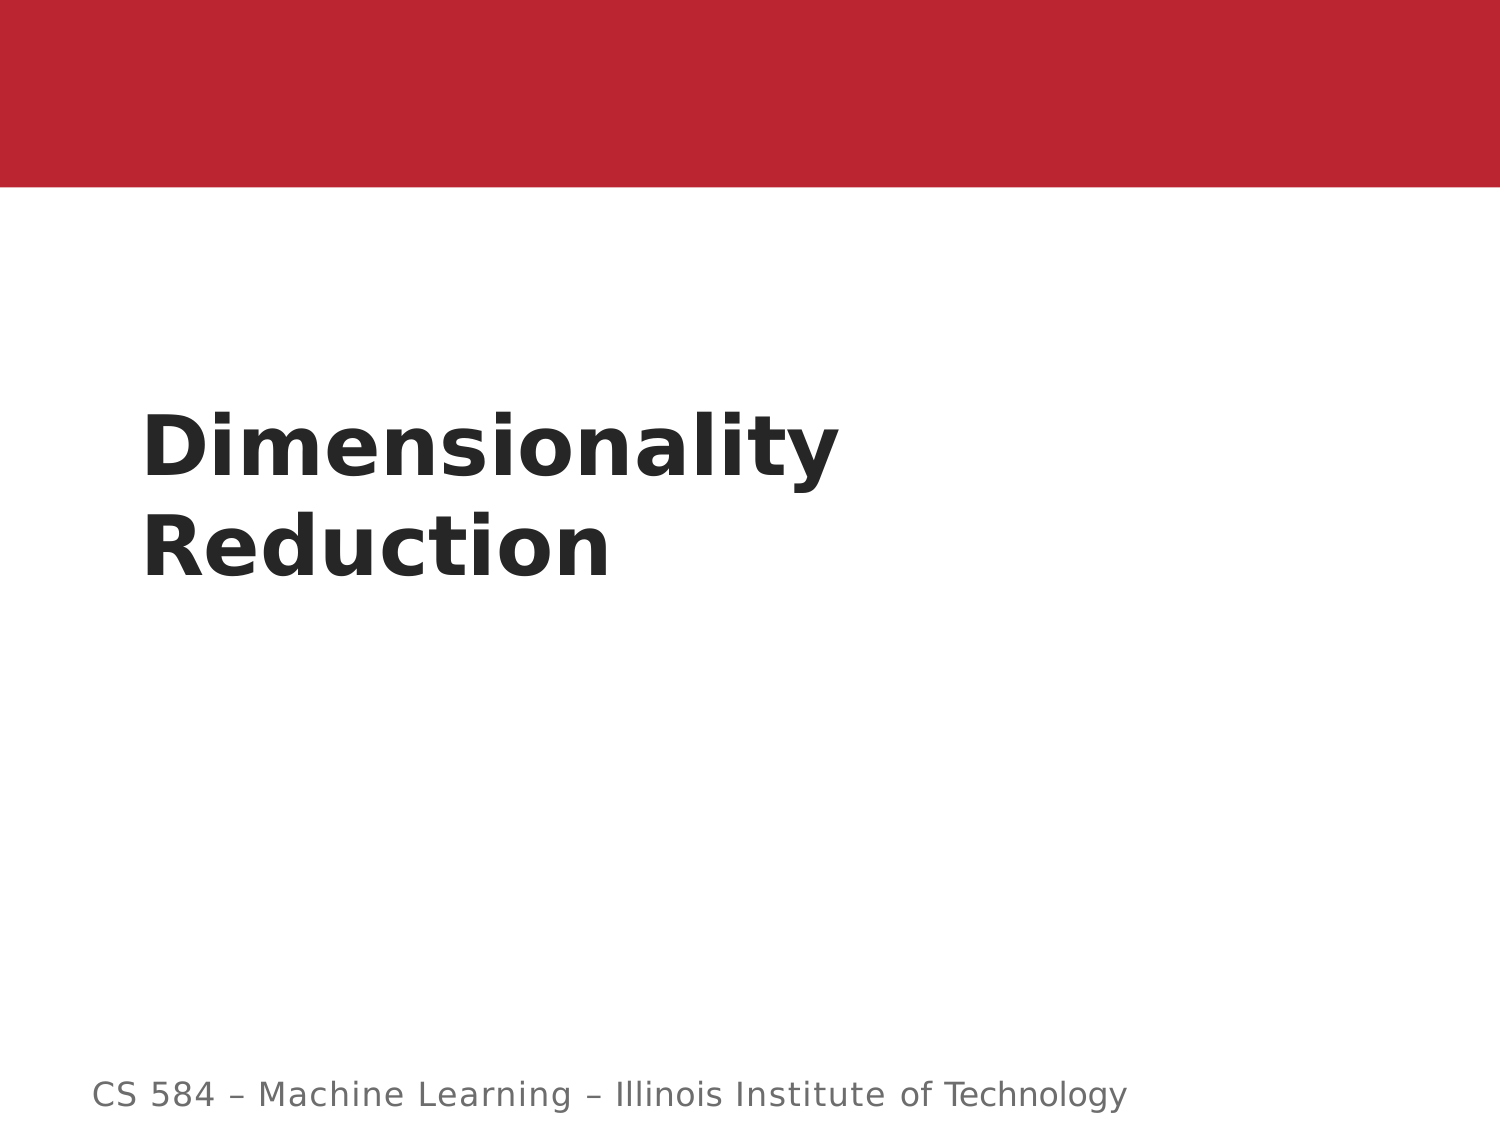

# Dimensionality Reduction
CS 584 – Machine Learning – Illinois Institute of Technology